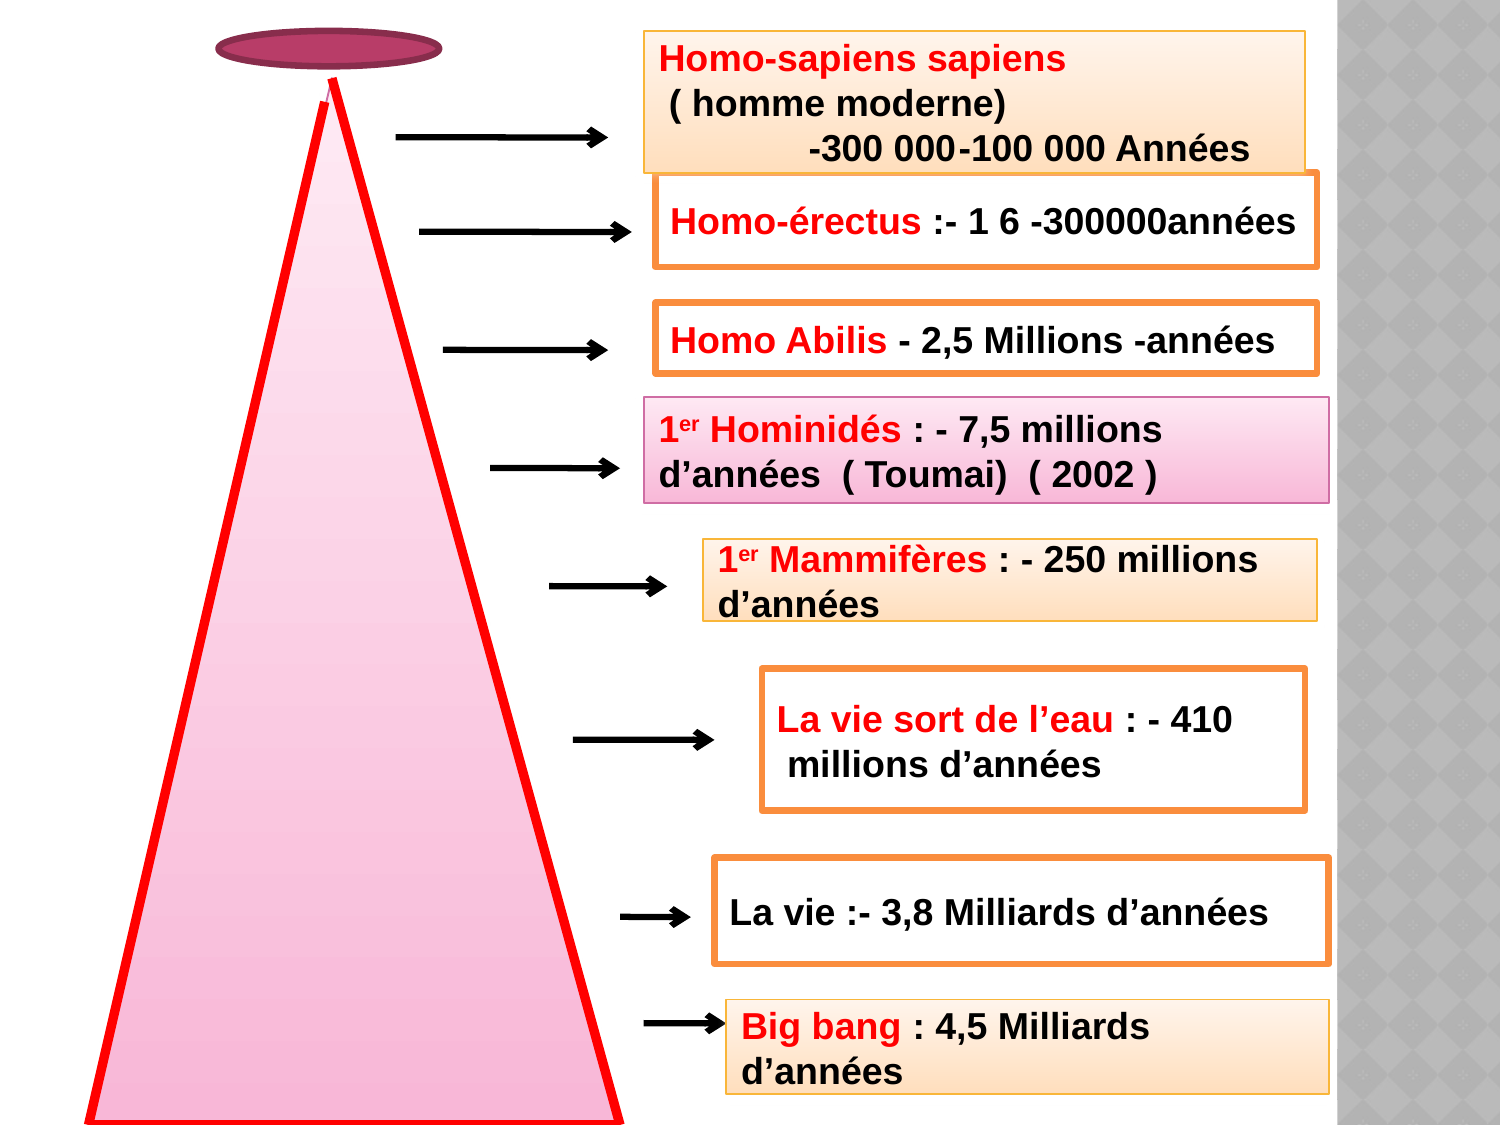

Homo-sapiens sapiens                       ( homme moderne)
	-300 000	-100 000 Années

Homo-érectus :- 1 6 -300000années
Homo Abilis - 2,5 Millions -années
1er Hominidés : - 7,5 millions d’années  ( Toumai)  ( 2002 )
1er Mammifères : - 250 millions d’années
La vie sort de l’eau : - 410
 millions d’années
La vie :- 3,8 Milliards d’années
Big bang : 4,5 Milliards
d’années